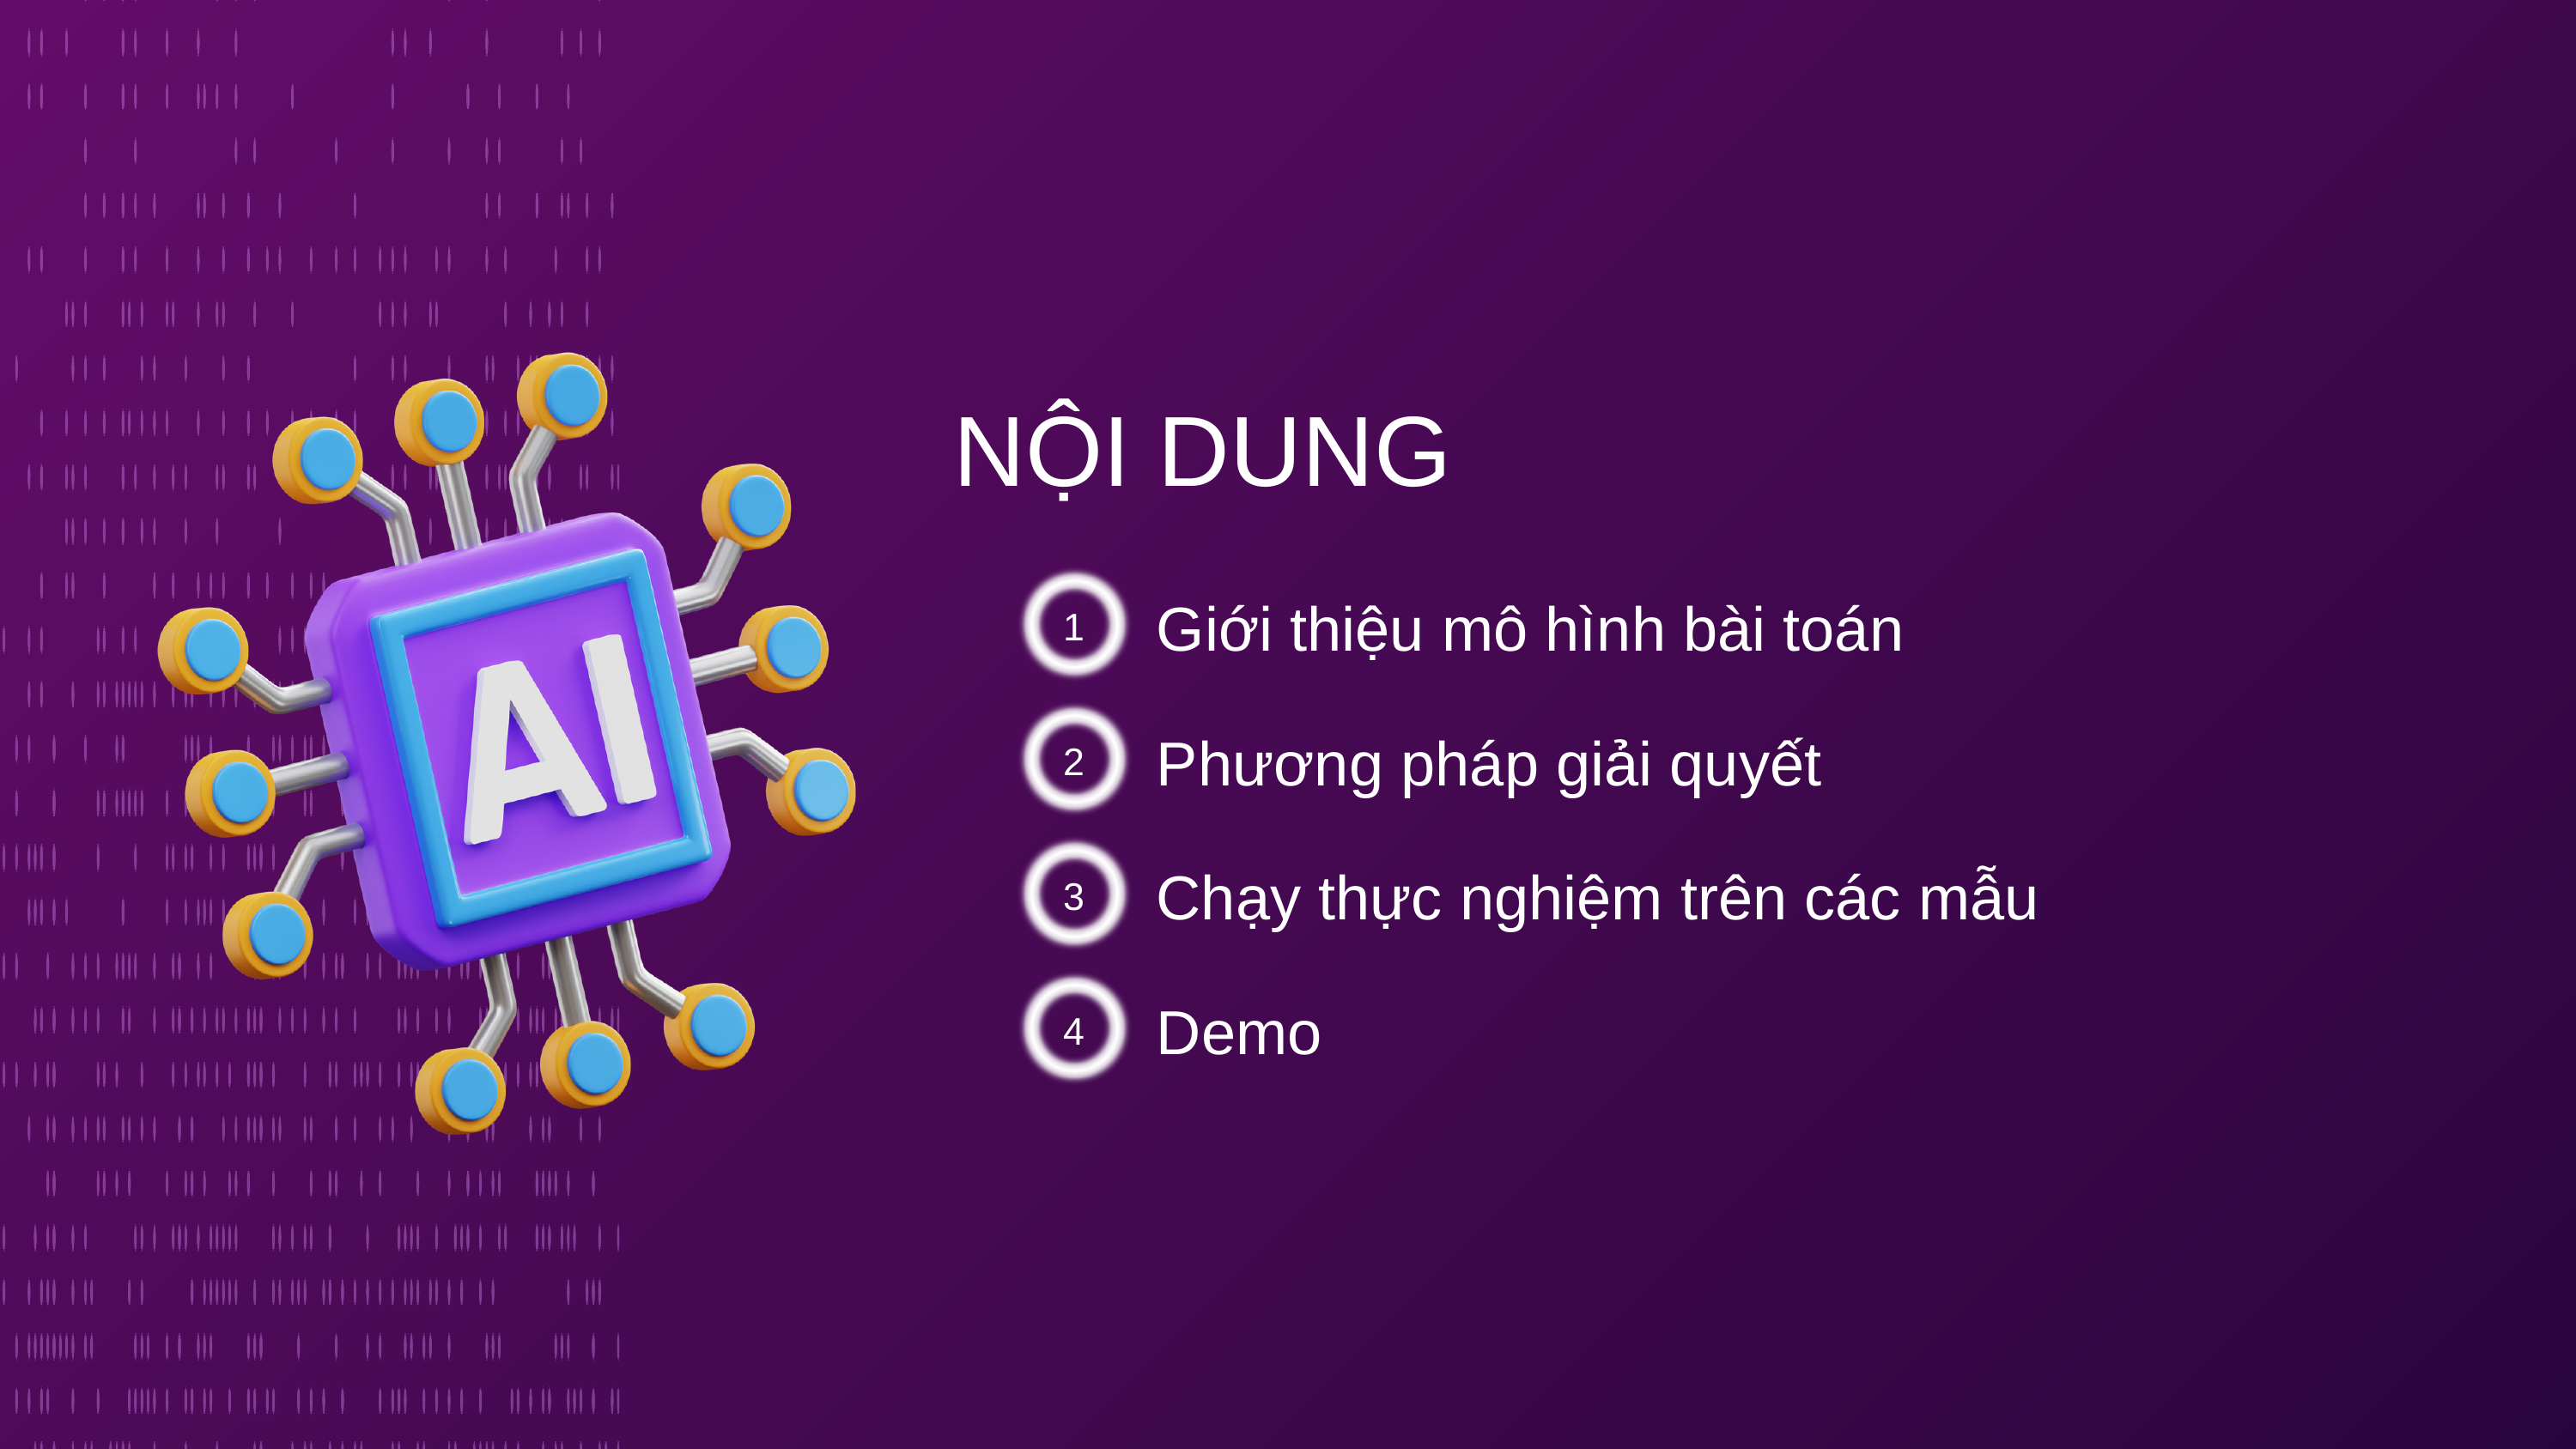

NỘI DUNG

Giới thiệu mô hình bài toán
1

Phương pháp giải quyết
2

Chạy thực nghiệm trên các mẫu
3

Demo
4